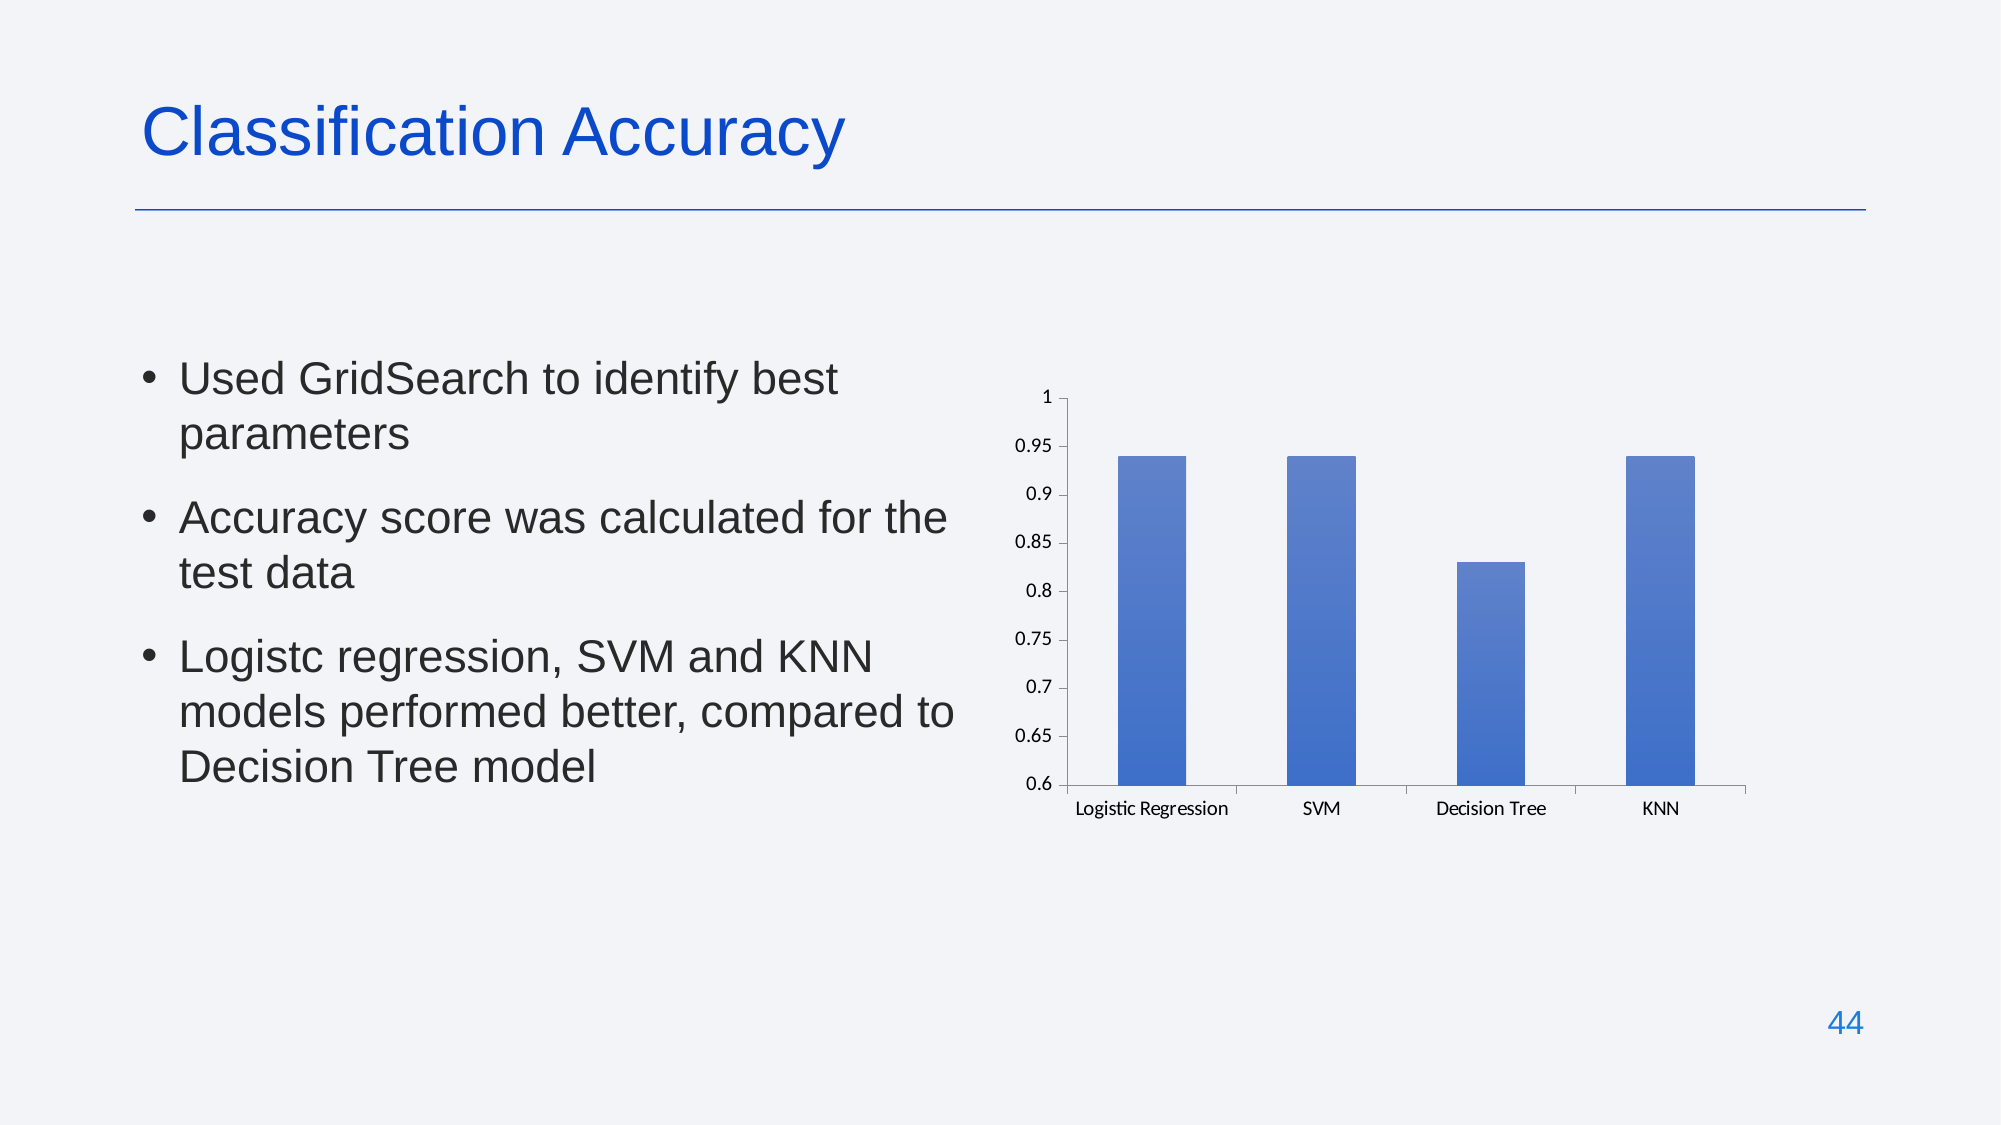

Classification Accuracy
Used GridSearch to identify best parameters
Accuracy score was calculated for the test data
Logistc regression, SVM and KNN models performed better, compared to Decision Tree model

### Chart

| Category | Accuracy |
|---|---|
| Logistic Regression | 0.94 |
| SVM | 0.94 |
| Decision Tree | 0.83 |
| KNN | 0.94 |
44